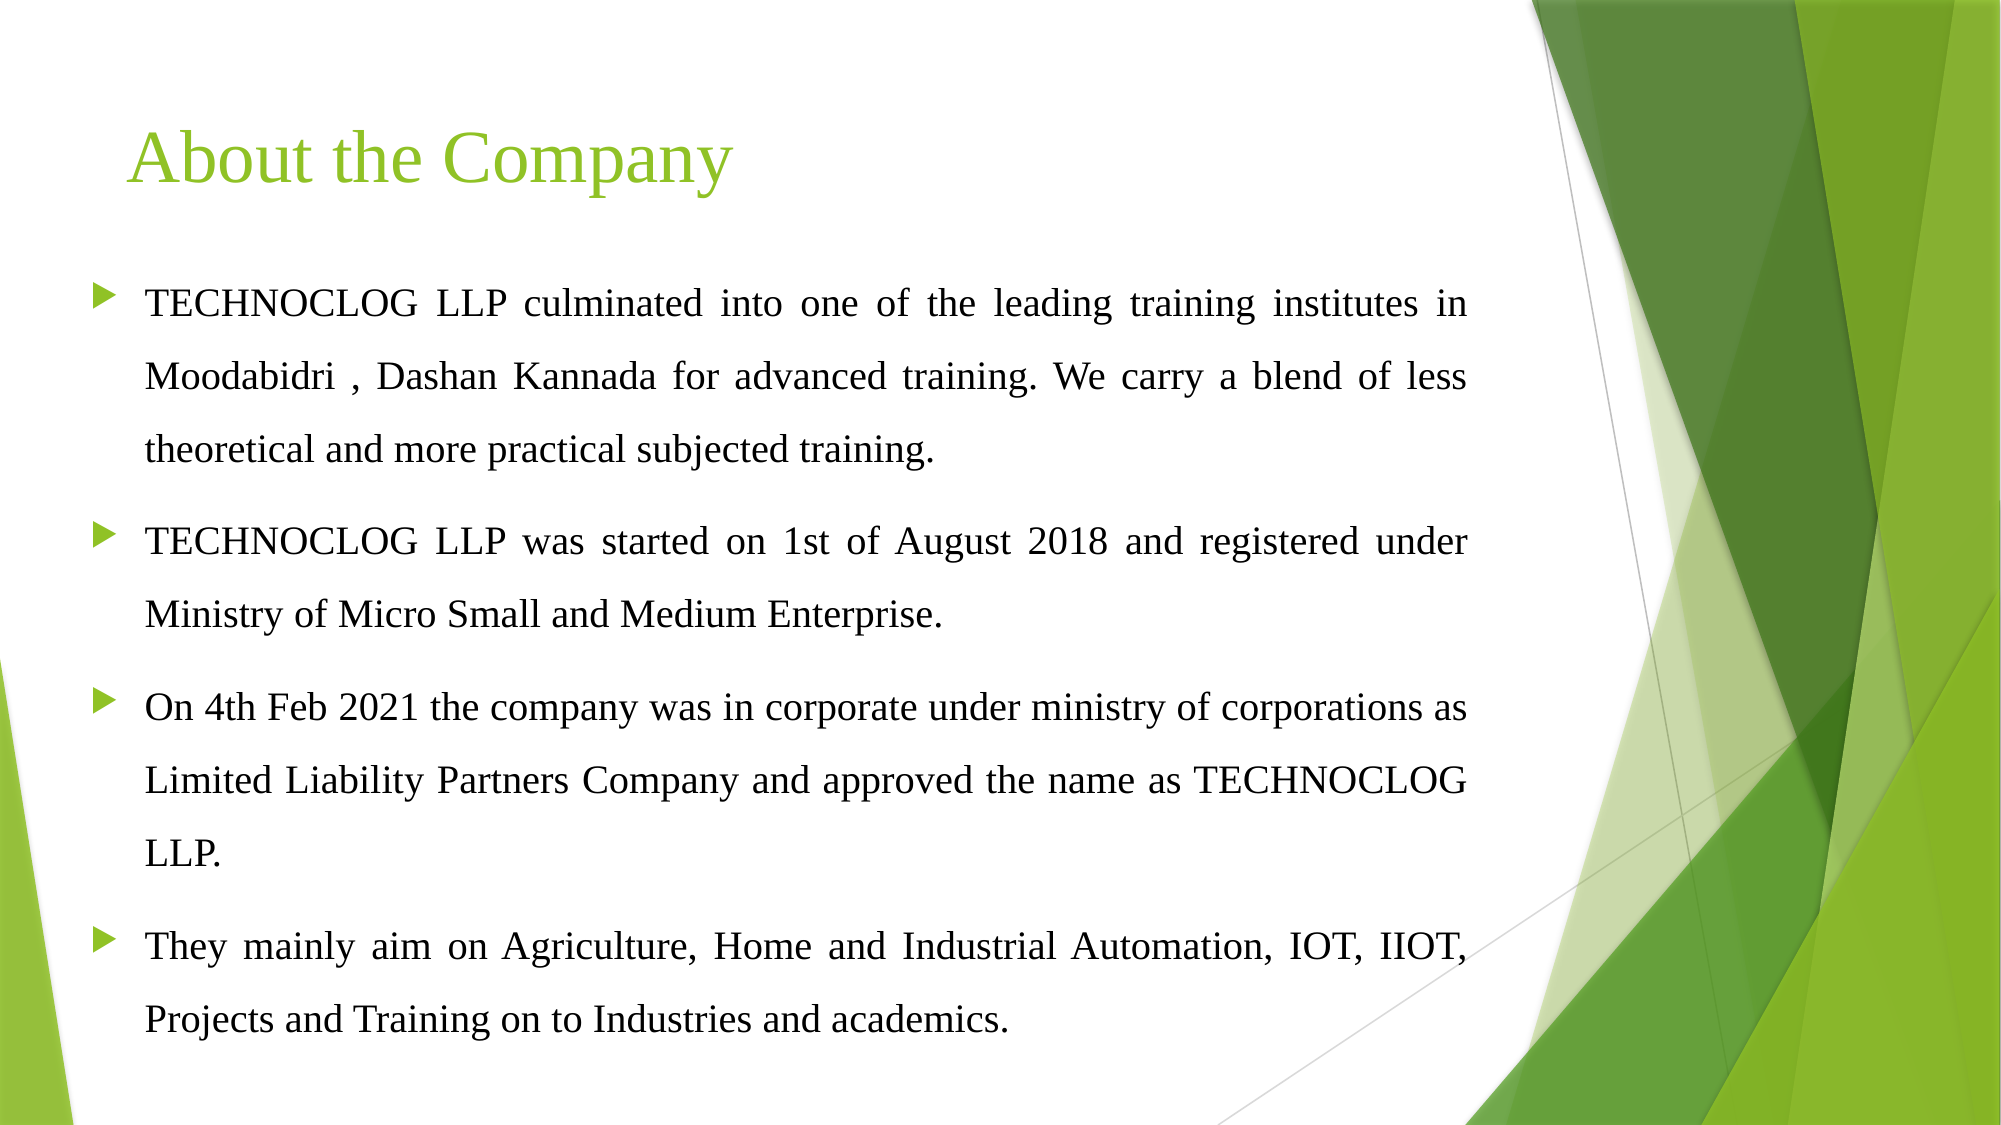

# About the Company
TECHNOCLOG LLP culminated into one of the leading training institutes in Moodabidri , Dashan Kannada for advanced training. We carry a blend of less theoretical and more practical subjected training.
TECHNOCLOG LLP was started on 1st of August 2018 and registered under Ministry of Micro Small and Medium Enterprise.
On 4th Feb 2021 the company was in corporate under ministry of corporations as Limited Liability Partners Company and approved the name as TECHNOCLOG LLP.
They mainly aim on Agriculture, Home and Industrial Automation, IOT, IIOT, Projects and Training on to Industries and academics.